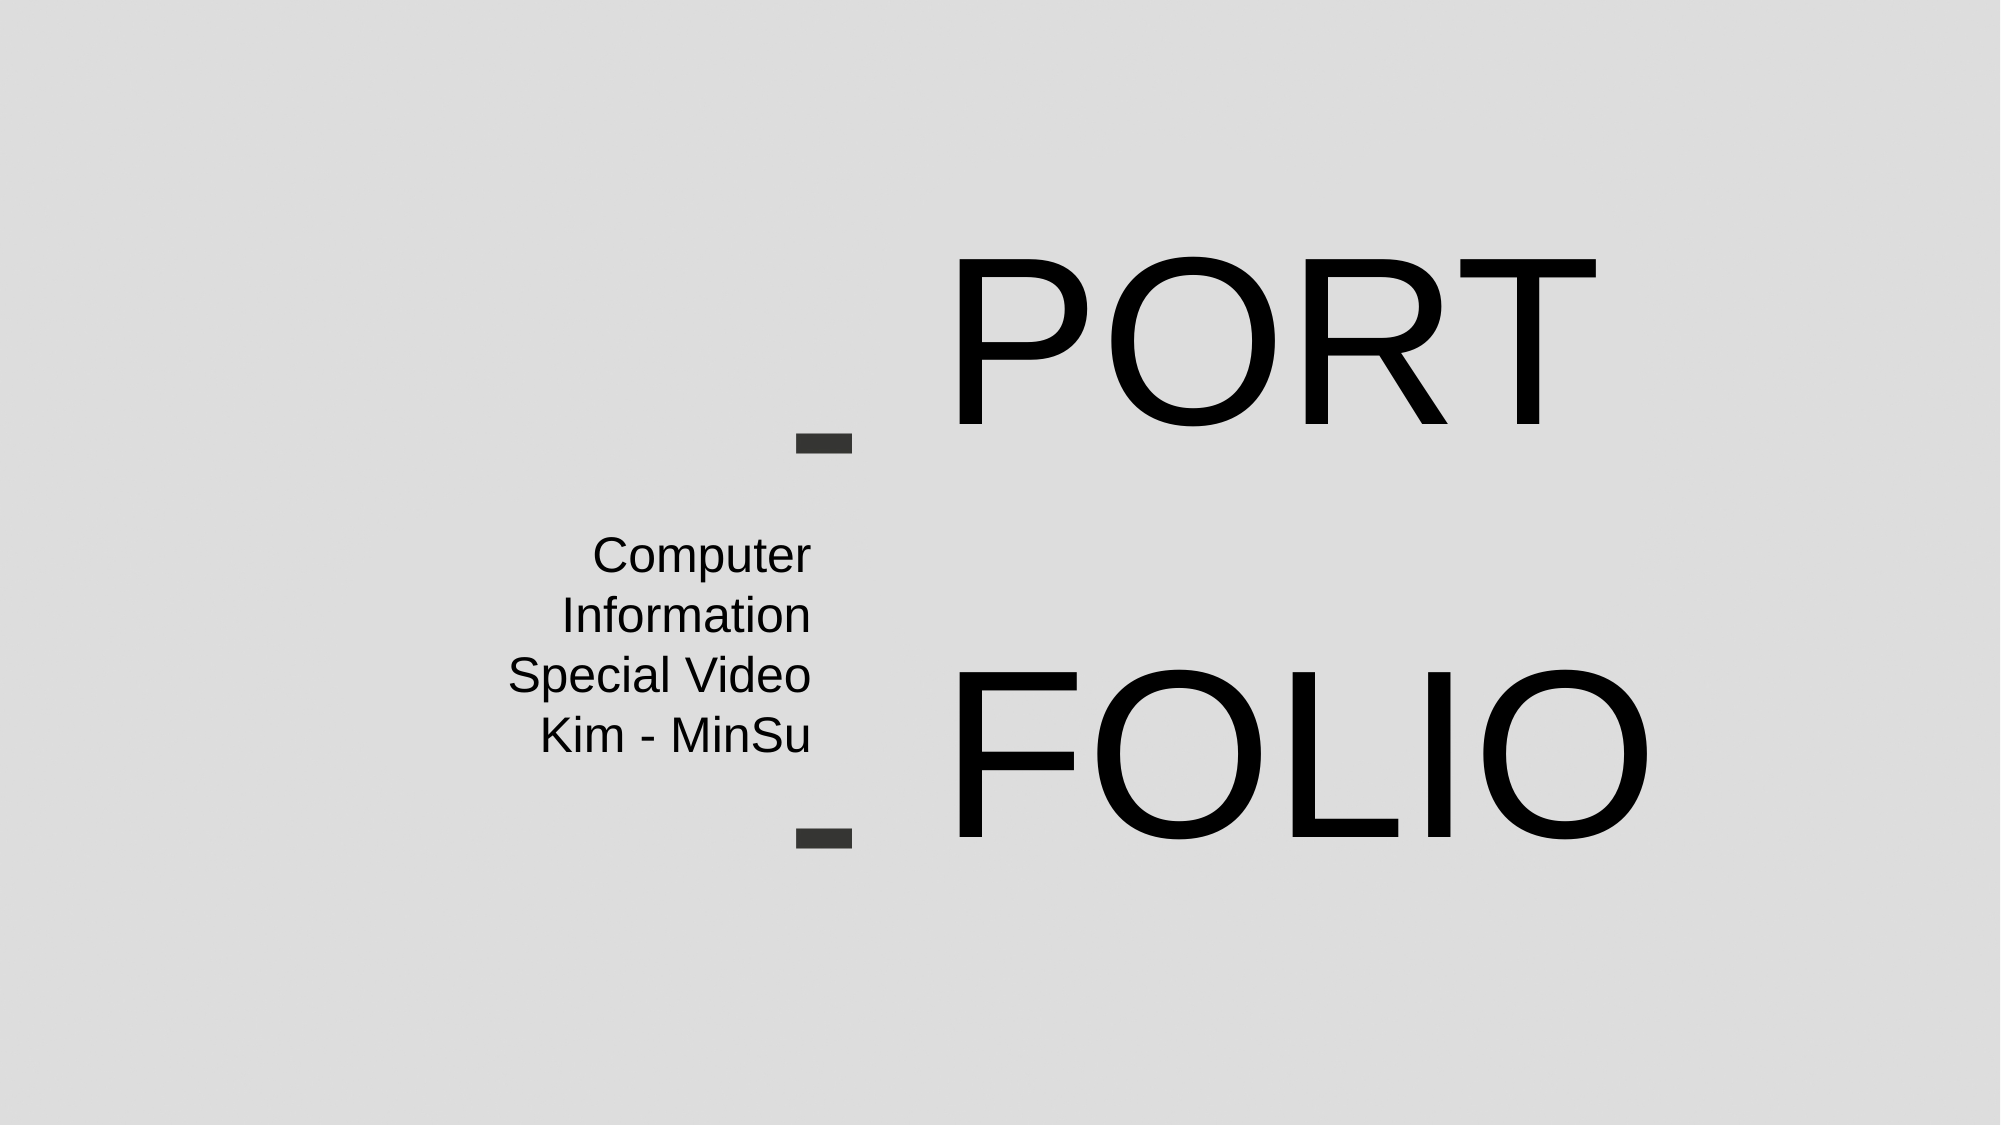

PORT
Computer Information
Special Video
Kim - MinSu
FOLIO